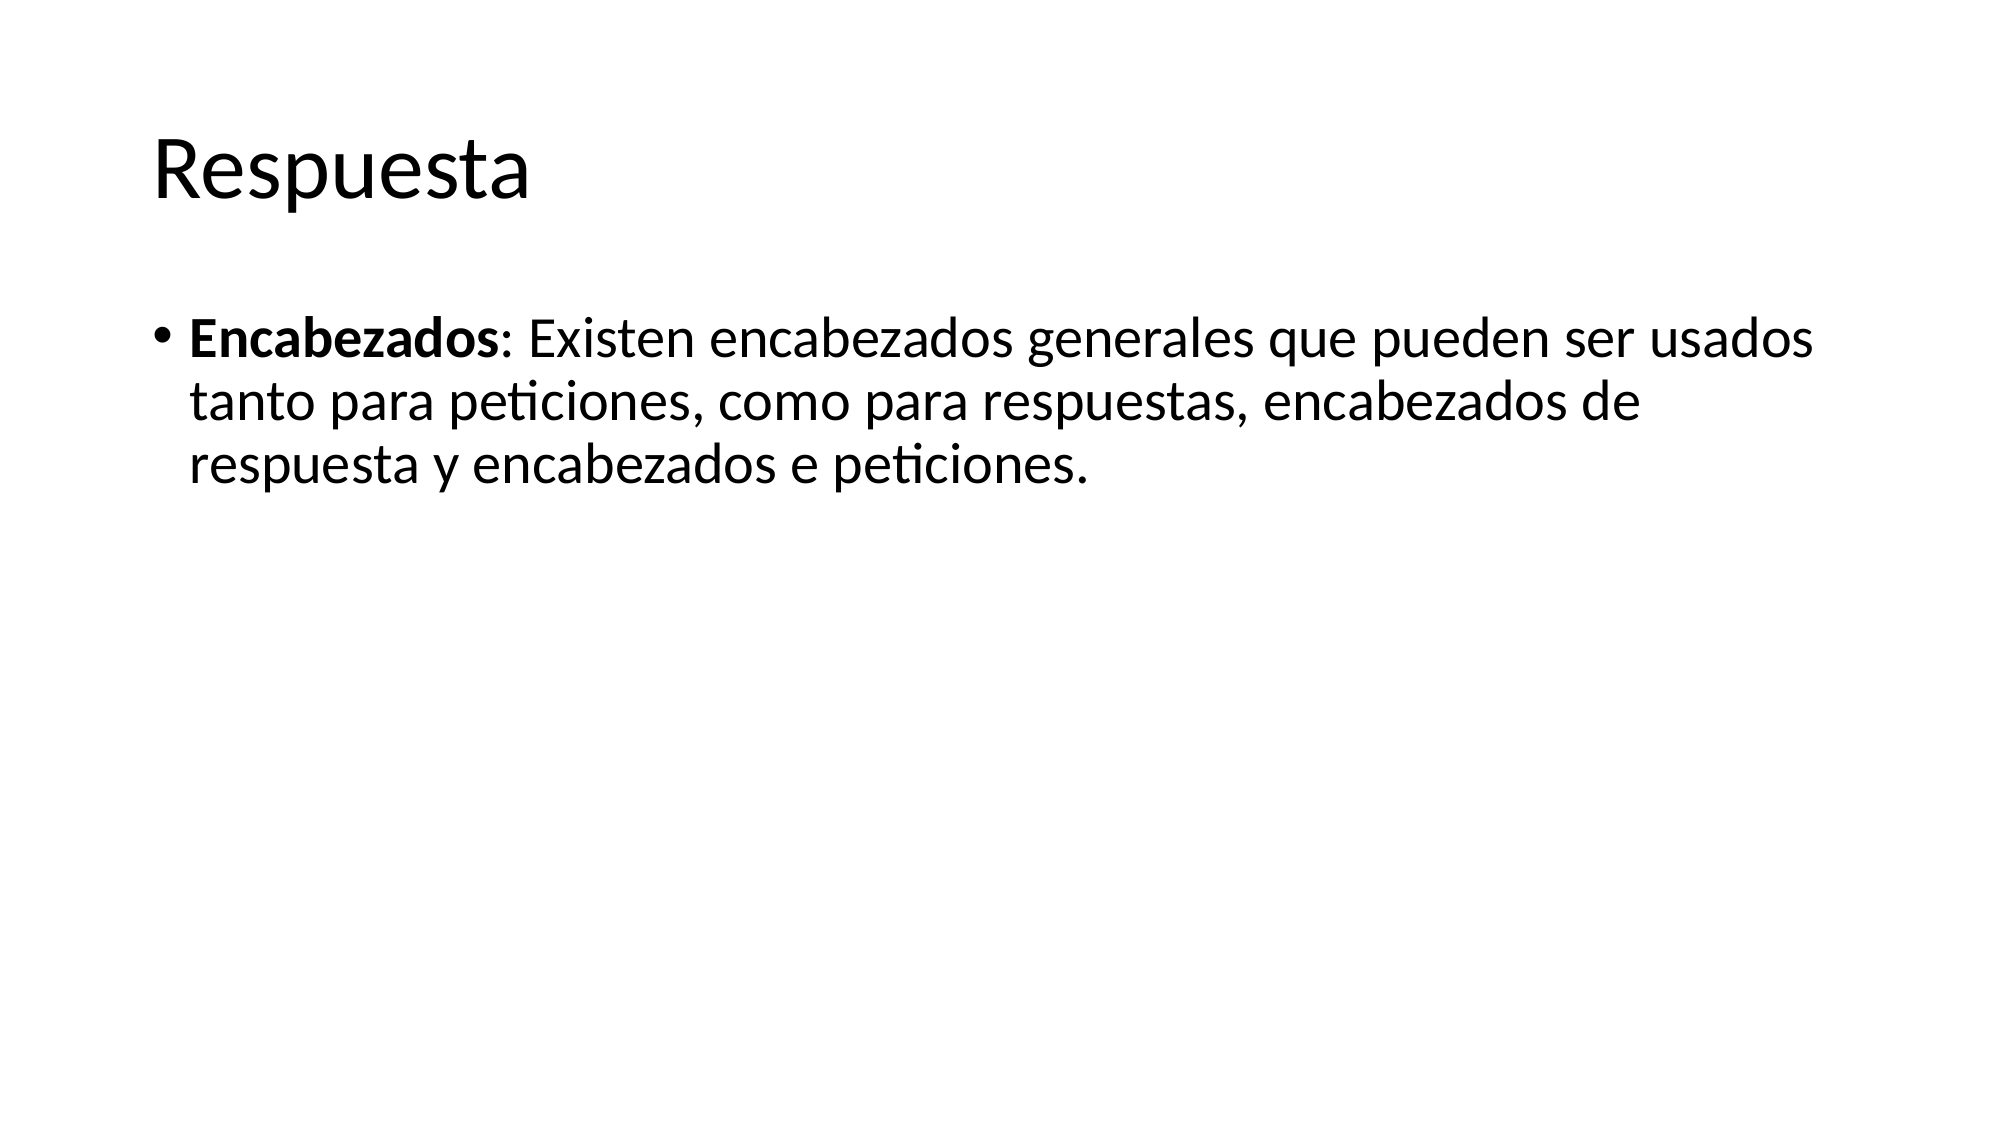

# Respuesta
Encabezados: Existen encabezados generales que pueden ser usados tanto para peticiones, como para respuestas, encabezados de respuesta y encabezados e peticiones.